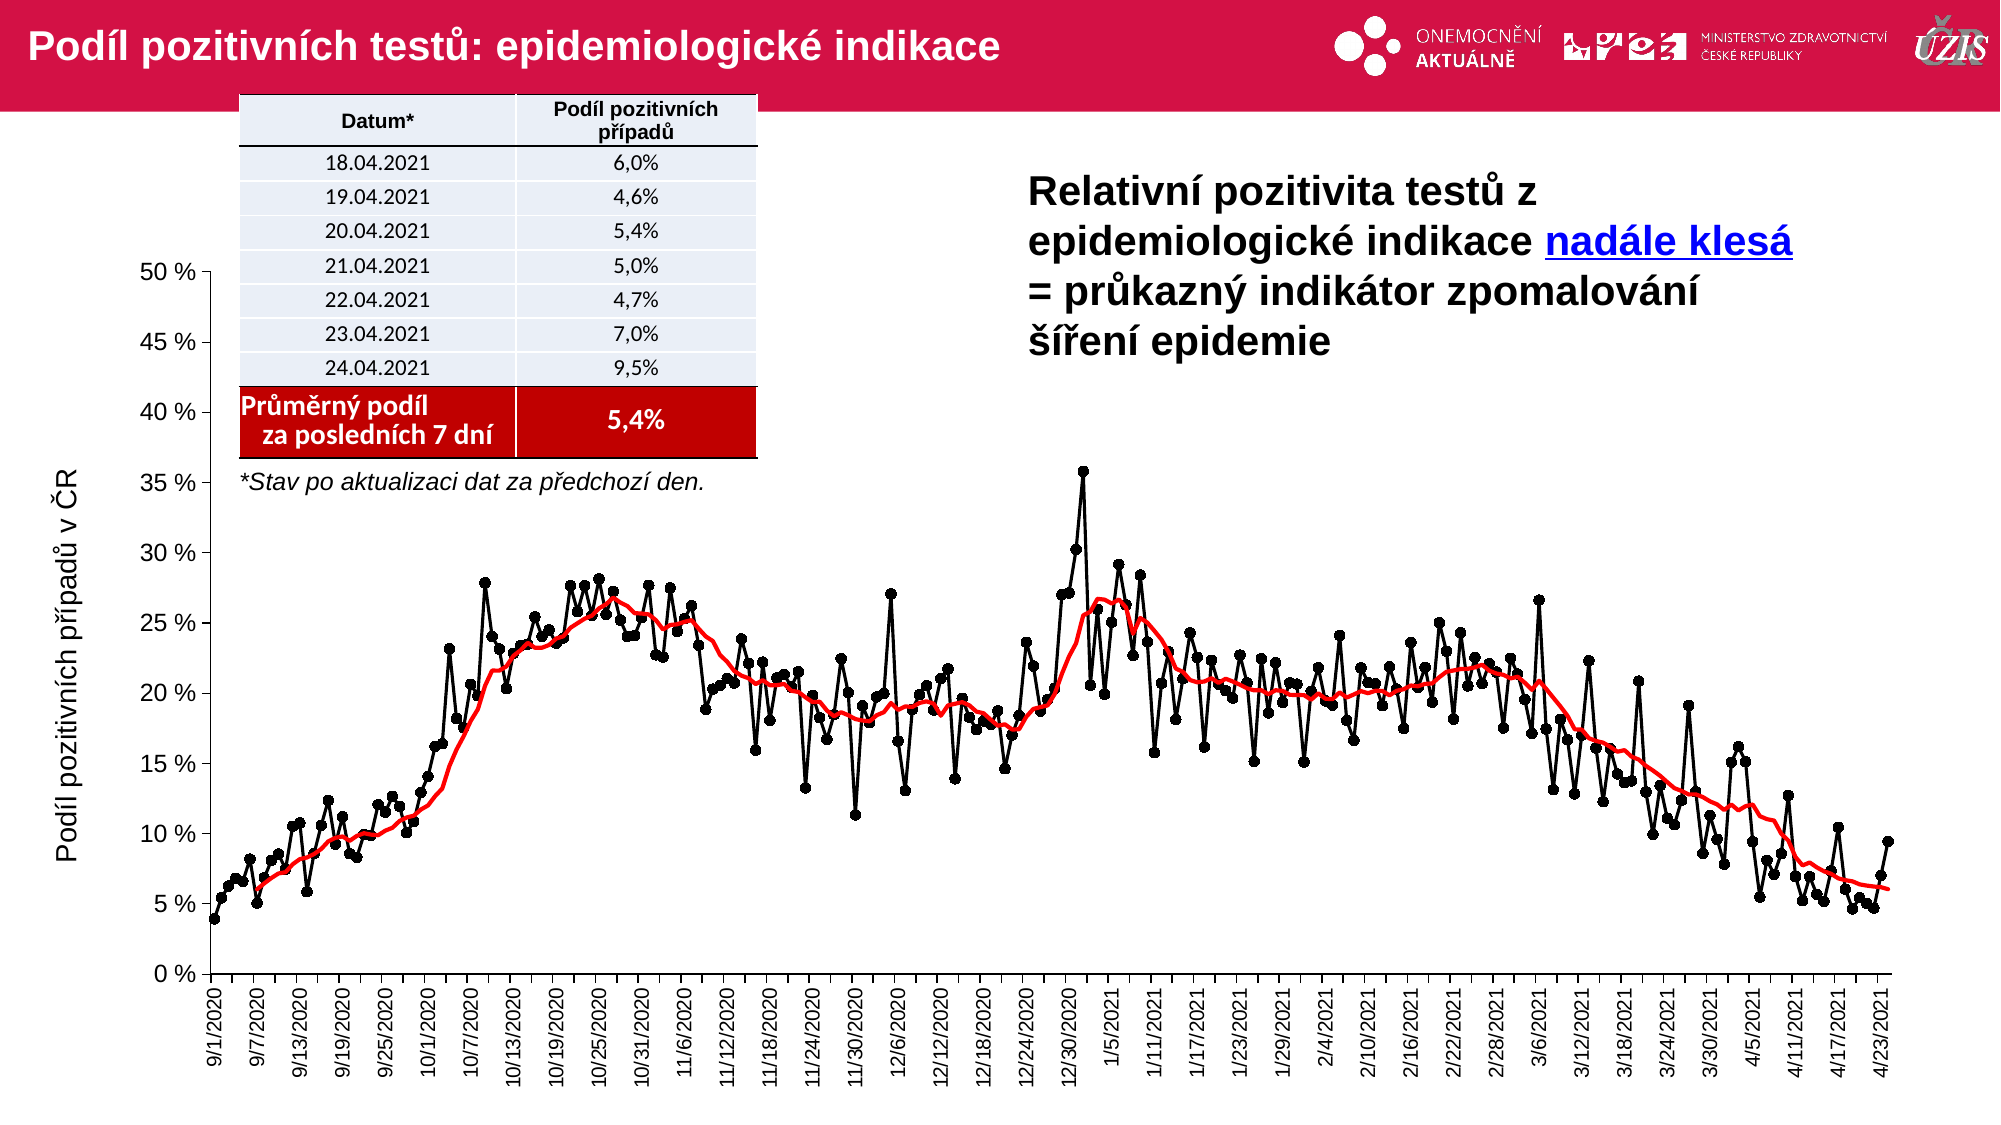

# Podíl pozitivních testů: epidemiologické indikace
| Datum\* | Podíl pozitivních případů |
| --- | --- |
| 18.04.2021 | 6,0% |
| 19.04.2021 | 4,6% |
| 20.04.2021 | 5,4% |
| 21.04.2021 | 5,0% |
| 22.04.2021 | 4,7% |
| 23.04.2021 | 7,0% |
| 24.04.2021 | 9,5% |
| Průměrný podíl za posledních 7 dní | 5,4% |
Relativní pozitivita testů z epidemiologické indikace nadále klesá = průkazný indikátor zpomalování šíření epidemie

### Chart

| Category |  |
|---|---|
| 44075 | 0.0393622321873443 |
| 44076 | 0.05435801312089972 |
| 44077 | 0.062795089707271 |
| 44078 | 0.06823351023502654 |
| 44079 | 0.06602475928473177 |
| 44080 | 0.08191126279863481 |
| 44081 | 0.05056669572798605 |
| 44082 | 0.06855210574853982 |
| 44083 | 0.08099878197320341 |
| 44084 | 0.08557717941882165 |
| 44085 | 0.07479674796747968 |
| 44086 | 0.10528031290743155 |
| 44087 | 0.10762607626076261 |
| 44088 | 0.05865992414664981 |
| 44089 | 0.08581472291149711 |
| 44090 | 0.10588235294117647 |
| 44091 | 0.12373333333333333 |
| 44092 | 0.0925616768688555 |
| 44093 | 0.11208035950303992 |
| 44094 | 0.08576923076923076 |
| 44095 | 0.08315193730953417 |
| 44096 | 0.09944444444444445 |
| 44097 | 0.09881903438693991 |
| 44098 | 0.12069547602970966 |
| 44099 | 0.11533704390847248 |
| 44100 | 0.12649402390438247 |
| 44101 | 0.11939750183688465 |
| 44102 | 0.1006675567423231 |
| 44103 | 0.108603066439523 |
| 44104 | 0.1294254207777133 |
| 44105 | 0.1407766990291262 |
| 44106 | 0.16210239836706922 |
| 44107 | 0.16400660429279032 |
| 44108 | 0.23175715119673088 |
| 44109 | 0.182037081627739 |
| 44110 | 0.17552045944005742 |
| 44111 | 0.20636315696959043 |
| 44112 | 0.19821938518394086 |
| 44113 | 0.2786413356361543 |
| 44114 | 0.24045432576123732 |
| 44115 | 0.23154949282966072 |
| 44116 | 0.20330112721417068 |
| 44117 | 0.22849826781141738 |
| 44118 | 0.23399178045870345 |
| 44119 | 0.23493267093737744 |
| 44120 | 0.2543140374495166 |
| 44121 | 0.24051017309444275 |
| 44122 | 0.24504057709648333 |
| 44123 | 0.23558317675964735 |
| 44124 | 0.2393645377972065 |
| 44125 | 0.2765818656229615 |
| 44126 | 0.2580928923293455 |
| 44127 | 0.27656347577839235 |
| 44128 | 0.255445147044063 |
| 44129 | 0.2813661298885153 |
| 44130 | 0.25603345280764633 |
| 44131 | 0.2724729241877256 |
| 44132 | 0.252106472615856 |
| 44133 | 0.24044843049327355 |
| 44134 | 0.2411647800915925 |
| 44135 | 0.2537580153474193 |
| 44136 | 0.27689684569479966 |
| 44137 | 0.22738261865377274 |
| 44138 | 0.22576361221779548 |
| 44139 | 0.27494340936792616 |
| 44140 | 0.24403619413216343 |
| 44141 | 0.2531007751937985 |
| 44142 | 0.2623152709359606 |
| 44143 | 0.23416551086454 |
| 44144 | 0.18850468370533133 |
| 44145 | 0.20291363163371487 |
| 44146 | 0.20556097560975609 |
| 44147 | 0.21048556575600044 |
| 44148 | 0.20727313668092773 |
| 44149 | 0.2386929236096083 |
| 44150 | 0.22125567322239031 |
| 44151 | 0.15939816833842127 |
| 44152 | 0.22215821812596007 |
| 44153 | 0.18058984019747953 |
| 44154 | 0.21092177646585267 |
| 44155 | 0.2134567560099475 |
| 44156 | 0.20442737745651682 |
| 44157 | 0.21534267912772587 |
| 44158 | 0.13256085893483577 |
| 44159 | 0.19838112223899027 |
| 44160 | 0.18260745801309422 |
| 44161 | 0.1672046481601033 |
| 44162 | 0.18466622604097818 |
| 44163 | 0.22456722788712355 |
| 44164 | 0.20048309178743962 |
| 44165 | 0.1133307721859393 |
| 44166 | 0.19096884128529698 |
| 44167 | 0.17894736842105263 |
| 44168 | 0.1973738769868694 |
| 44169 | 0.19966402687784976 |
| 44170 | 0.2706686605426191 |
| 44171 | 0.165890816758358 |
| 44172 | 0.1306490608145806 |
| 44173 | 0.18843727376150585 |
| 44174 | 0.198995283986057 |
| 44175 | 0.20535165060488006 |
| 44176 | 0.1880519012434673 |
| 44177 | 0.21041599484037407 |
| 44178 | 0.2172553923100969 |
| 44179 | 0.13908758543951677 |
| 44180 | 0.19634302139891407 |
| 44181 | 0.18288996372430472 |
| 44182 | 0.17417851691170563 |
| 44183 | 0.18031784841075796 |
| 44184 | 0.17782195714601282 |
| 44185 | 0.18743129351410773 |
| 44186 | 0.14619917501473187 |
| 44187 | 0.1702944942381562 |
| 44188 | 0.18408701146312845 |
| 44189 | 0.2363457760314342 |
| 44190 | 0.21939245167229213 |
| 44191 | 0.1872844827586207 |
| 44192 | 0.1955501477490005 |
| 44193 | 0.20346345087729326 |
| 44194 | 0.2701067048893136 |
| 44195 | 0.2714261847747397 |
| 44196 | 0.3023407967432393 |
| 44197 | 0.35795639440286364 |
| 44198 | 0.20561291260724152 |
| 44199 | 0.2598175327251091 |
| 44200 | 0.1992466296590008 |
| 44201 | 0.2505689126348076 |
| 44202 | 0.2918083818527699 |
| 44203 | 0.2629793009840516 |
| 44204 | 0.22679302175317684 |
| 44205 | 0.2841598459316322 |
| 44206 | 0.23653577525997208 |
| 44207 | 0.15776981205192792 |
| 44208 | 0.20701002925198494 |
| 44209 | 0.22952883347320466 |
| 44210 | 0.1812736443883985 |
| 44211 | 0.21030425481340623 |
| 44212 | 0.24301051218966674 |
| 44213 | 0.2255734919286321 |
| 44214 | 0.16170749082141486 |
| 44215 | 0.22343798570096363 |
| 44216 | 0.20640664790242594 |
| 44217 | 0.2017849039479655 |
| 44218 | 0.19654665686994857 |
| 44219 | 0.22717941699739974 |
| 44220 | 0.2074042911232646 |
| 44221 | 0.1514243725977843 |
| 44222 | 0.22454390505649896 |
| 44223 | 0.18594214324701316 |
| 44224 | 0.22169878658101355 |
| 44225 | 0.19347967575883085 |
| 44226 | 0.2073490813648294 |
| 44227 | 0.2064569195969566 |
| 44228 | 0.15105691922687822 |
| 44229 | 0.20140359368382843 |
| 44230 | 0.21814854174046522 |
| 44231 | 0.19457278583978654 |
| 44232 | 0.1915475308993564 |
| 44233 | 0.2411437832831674 |
| 44234 | 0.18052391799544418 |
| 44235 | 0.16648758998603203 |
| 44236 | 0.21802166539008644 |
| 44237 | 0.20760594839240581 |
| 44238 | 0.2067830928878765 |
| 44239 | 0.1911394529283437 |
| 44240 | 0.21878754778809395 |
| 44241 | 0.20302694721299372 |
| 44242 | 0.17483628659476116 |
| 44243 | 0.23611319809666917 |
| 44244 | 0.20393848072326717 |
| 44245 | 0.218490857584342 |
| 44246 | 0.19362969752520623 |
| 44247 | 0.2501826817683595 |
| 44248 | 0.2299281006590773 |
| 44249 | 0.1815609056122449 |
| 44250 | 0.24297561579403393 |
| 44251 | 0.20520520520520522 |
| 44252 | 0.2254725085910653 |
| 44253 | 0.20679627121344912 |
| 44254 | 0.2210333231427698 |
| 44255 | 0.2150631802827474 |
| 44256 | 0.1752005397705975 |
| 44257 | 0.22493706500814453 |
| 44258 | 0.21369787133022078 |
| 44259 | 0.1954729247601681 |
| 44260 | 0.17136509324009325 |
| 44261 | 0.2662647772645424 |
| 44262 | 0.1745600414078675 |
| 44263 | 0.13132595107402353 |
| 44264 | 0.1814163395258261 |
| 44265 | 0.1668463030825609 |
| 44266 | 0.12835408910001284 |
| 44267 | 0.17014740007190246 |
| 44268 | 0.22311382468382032 |
| 44269 | 0.16104868913857678 |
| 44270 | 0.12270629601142731 |
| 44271 | 0.16051803006000118 |
| 44272 | 0.1425379240888777 |
| 44273 | 0.13636363636363635 |
| 44274 | 0.13756713110752244 |
| 44275 | 0.20862568996164282 |
| 44276 | 0.12964889466840052 |
| 44277 | 0.09942045547302261 |
| 44278 | 0.13423991941457056 |
| 44279 | 0.1110997512183485 |
| 44280 | 0.10635911098646848 |
| 44281 | 0.12368114895494844 |
| 44282 | 0.1913274550066433 |
| 44283 | 0.1298951048951049 |
| 44284 | 0.08594469403130843 |
| 44285 | 0.11293574401664933 |
| 44286 | 0.09605672777585611 |
| 44287 | 0.07830233667143538 |
| 44288 | 0.15087358684480986 |
| 44289 | 0.1618798955613577 |
| 44290 | 0.1512589928057554 |
| 44291 | 0.09422958870472682 |
| 44292 | 0.054959575373451884 |
| 44293 | 0.08107858243451464 |
| 44294 | 0.07113211897625087 |
| 44295 | 0.08571428571428572 |
| 44296 | 0.12723803933078956 |
| 44297 | 0.06957236842105263 |
| 44298 | 0.052304752806305234 |
| 44299 | 0.0693766397661984 |
| 44300 | 0.05678602422367279 |
| 44301 | 0.051655087862689006 |
| 44302 | 0.07346302665520206 |
| 44303 | 0.10460515904415256 |
| 44304 | 0.06043437204910293 |
| 44305 | 0.04648356882044769 |
| 44306 | 0.05439424589795459 |
| 44307 | 0.05034169531813744 |
| 44308 | 0.047045951859956234 |
| 44309 | 0.07037386113729187 |
| 44310 | 0.09453781512605042 |
|  | None |
|  | None |
|  | None |
|  | None |
|  | None |
|  | None |
|  | None |
|  | None |
|  | None |
|  | None |
|  | None |
|  | None |
|  | None |
|  | None |
|  | None |
|  | None |
|  | None |
|  | None |
|  | None |
|  | None |
|  | None |
|  | None |
|  | None |
|  | None |
|  | None |
|  | None |
|  | None |
|  | None |
|  | None |
|  | None |
|  | None |
|  | None |
|  | None |
|  | None |
|  | None |
|  | None |
|  | None |
|  | None |
|  | None |
|  | None |
|  | None |
|  | None |
|  | None |
|  | None |
|  | None |
|  | None |
|  | None |
|  | None |
|  | None |
|  | None |
|  | None |
|  | None |
|  | None |
|  | None |
|  | None |
|  | None |
|  | None |
|  | None |
|  | None |
|  | None |
|  | None |
|  | None |
|  | None |
|  | None |
|  | None |
|  | None |
|  | None |
|  | None |
|  | None |
|  | None |
|  | None |
|  | None |
|  | None |
|  | None |
|  | None |
|  | None |
|  | None |
|  | None |
|  | None |
|  | None |
|  | None |
|  | None |
|  | None |
|  | None |
|  | None |
|  | None |
|  | None |
|  | None |
|  | None |
|  | None |
|  | None |
|  | None |
|  | None |
|  | None |
|  | None |
|  | None |
|  | None |
|  | None |
|  | None |
|  | None |
|  | None |
|  | None |
|  | None |
|  | None |
|  | None |
|  | None |
|  | None |
|  | None |
|  | None |
|  | None |
|  | None |
|  | None |
|  | None |
|  | None |
|  | None |
|  | None |
|  | None |
|  | None |
|  | None |
|  | None |
|  | None |
|  | None |
|  | None |
|  | None |
|  | None |
|  | None |
|  | None |
|  | None |
|  | None |
|  | None |
|  | None |
|  | None |
|  | None |
|  | None |
|  | None |
|  | None |
|  | None |
|  | None |
|  | None |
|  | None |
|  | None |
|  | None |
|  | None |
|  | None |
|  | None |
|  | None |
|  | None |
|  | None |
|  | None |
|  | None |
|  | None |
|  | None |
|  | None |
|  | None |
|  | None |
|  | None |
|  | None |
|  | None |
|  | None |
|  | None |
|  | None |
|  | None |
|  | None |
|  | None |
|  | None |
|  | None |
|  | None |
|  | None |
|  | None |
|  | None |
|  | None |
|  | None |
|  | None |
|  | None |
|  | None |
|  | None |
|  | None |
|  | None |
|  | None |
|  | None |
|  | None |
|  | None |
|  | None |
|  | None |
|  | None |
|  | None |
|  | None |
|  | None |
|  | None |
|  | None |
|  | None |
|  | None |
|  | None |
|  | None |
|  | None |
|  | None |
|  | None |
|  | None |
|  | None |
|  | None |
|  | None |
|  | None |
|  | None |
|  | None |
|  | None |
|  | None |
|  | None |
|  | None |
|  | None |
|  | None |
|  | None |
|  | None |
|  | None |
|  | None |
|  | None |
|  | None |
|  | None |
|  | None |
|  | None |
|  | None |
|  | None |
|  | None |
|  | None |
|  | None |
|  | None |
|  | None |
|  | None |
|  | None |
|  | None |
|  | None |
|  | None |
|  | None |
|  | None |
|  | None |
|  | None |
|  | None |
|  | None |
|  | None |
|  | None |
|  | None |
|  | None |
|  | None |
|  | None |
|  | None |
|  | None |
|  | None |
|  | None |
|  | None |
|  | None |
|  | None |
|  | None |
|  | None |
|  | None |
|  | None |
|  | None |
|  | None |
|  | None |
|  | None |
|  | None |
|  | None |
|  | None |
|  | None |
|  | None |
|  | None |
|  | None |
|  | None |
*Stav po aktualizaci dat za předchozí den.
Podíl pozitivních případů v ČR